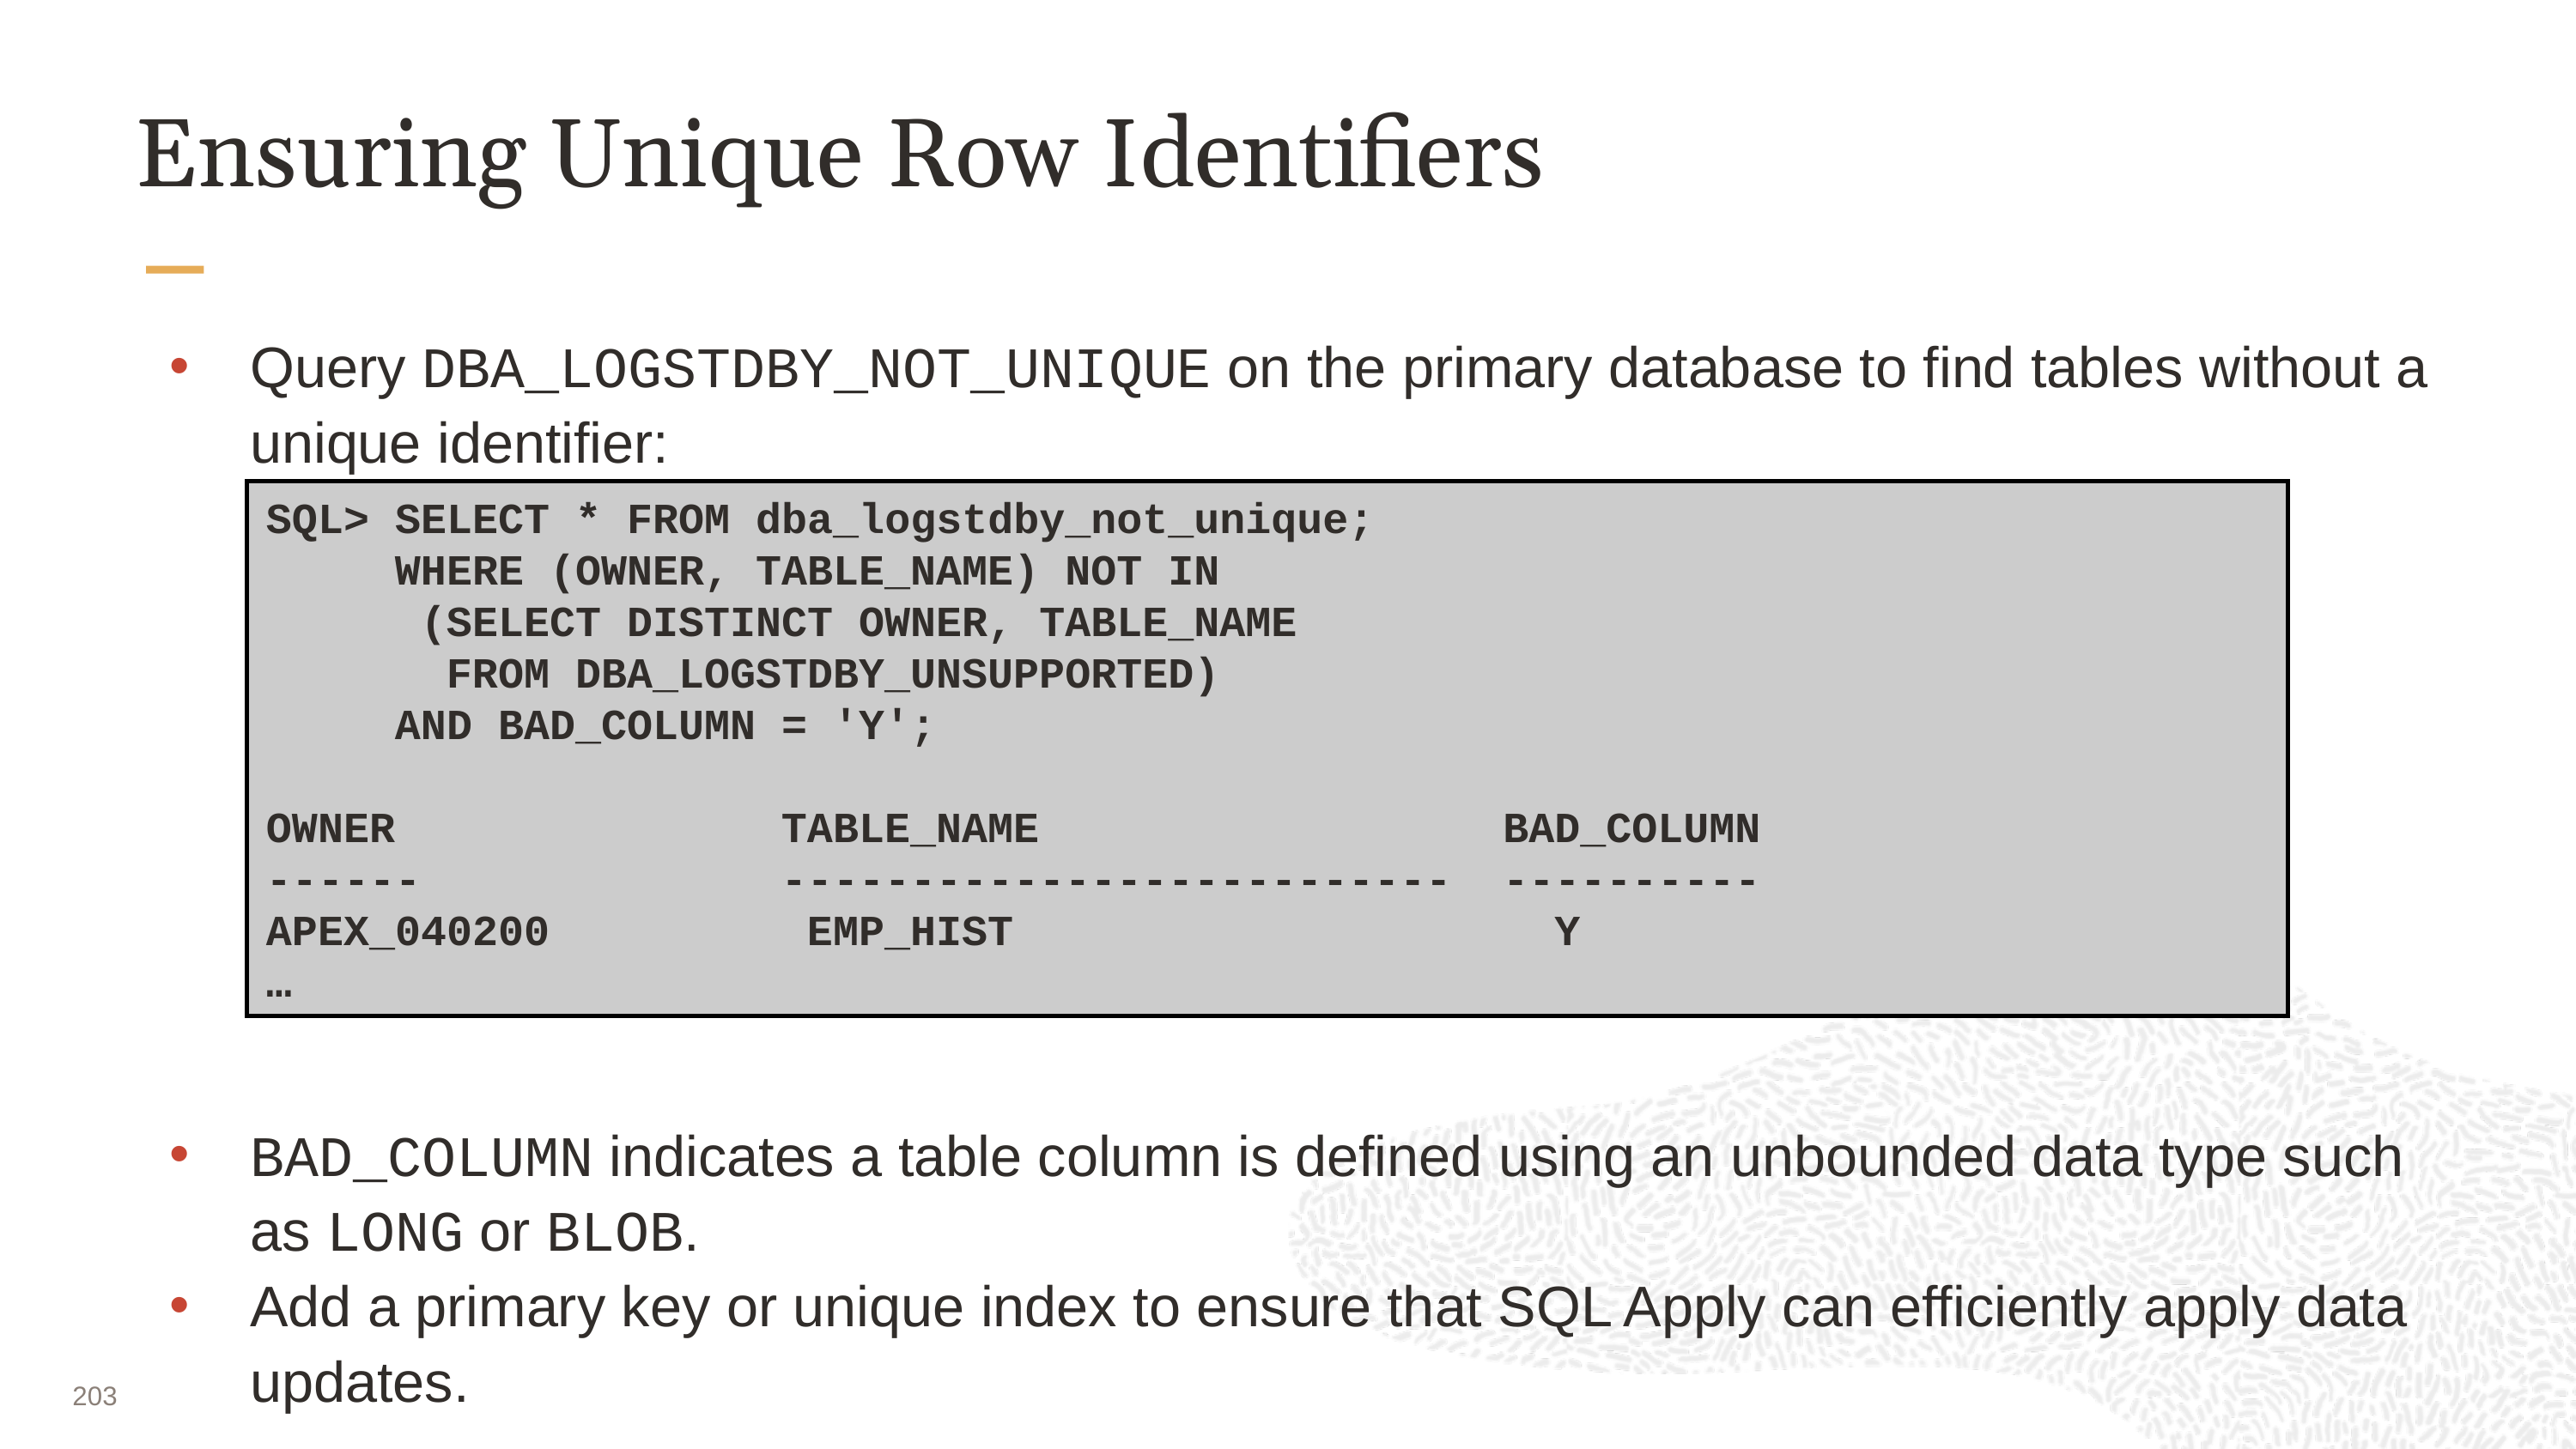

# Ensuring Unique Row Identifiers
Query DBA_LOGSTDBY_NOT_UNIQUE on the primary database to find tables without a unique identifier:

BAD_COLUMN indicates a table column is defined using an unbounded data type such as LONG or BLOB.
Add a primary key or unique index to ensure that SQL Apply can efficiently apply data updates.
SQL> SELECT * FROM dba_logstdby_not_unique;
     WHERE (OWNER, TABLE_NAME) NOT IN
      (SELECT DISTINCT OWNER, TABLE_NAME
       FROM DBA_LOGSTDBY_UNSUPPORTED)
     AND BAD_COLUMN = 'Y';

OWNER   			TABLE_NAME                  BAD_COLUMN
------  			--------------------------  ----------
APEX_040200		 EMP_HIST                     Y
…